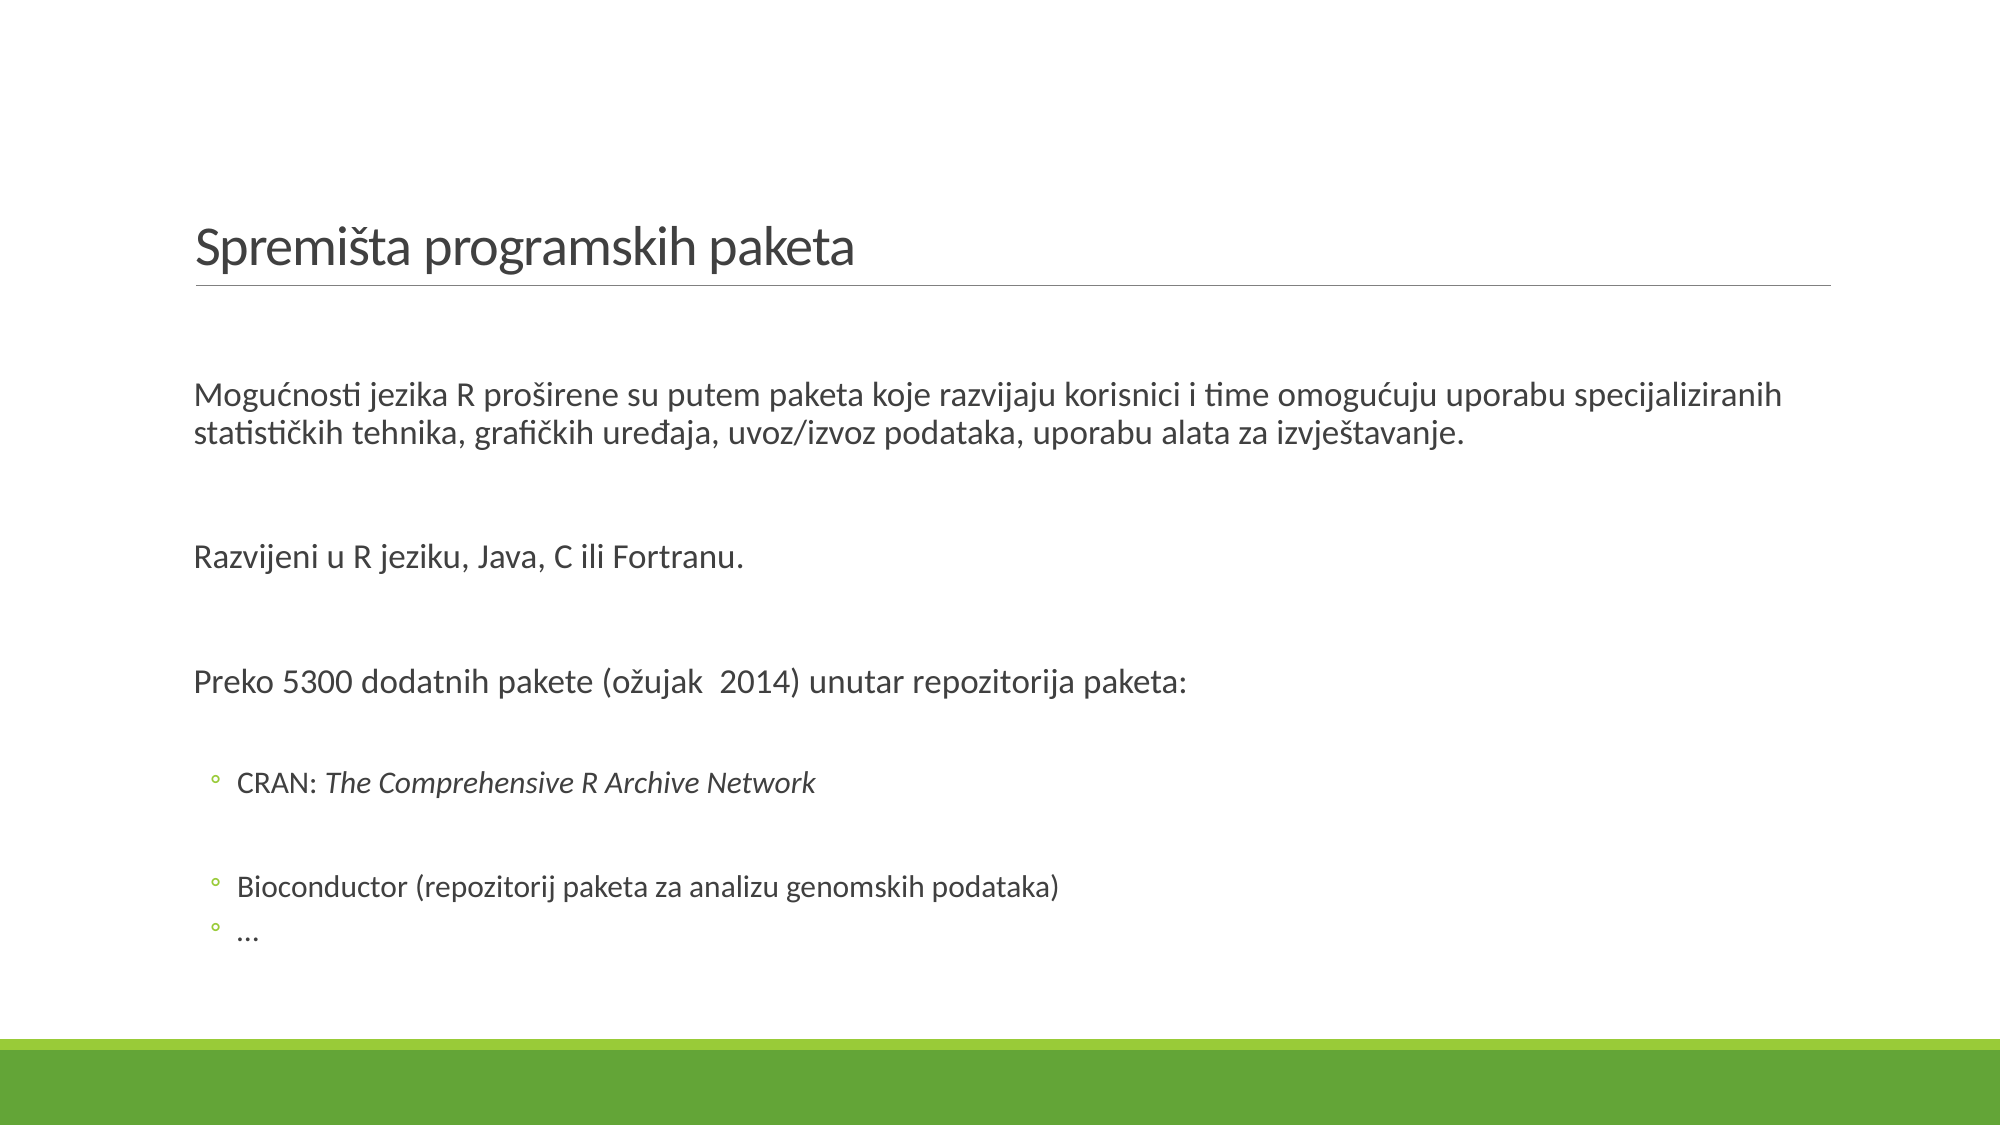

# Spremišta programskih paketa

Mogućnosti jezika R proširene su putem paketa koje razvijaju korisnici i time omogućuju uporabu specijaliziranih statističkih tehnika, grafičkih uređaja, uvoz/izvoz podataka, uporabu alata za izvještavanje.

Razvijeni u R jeziku, Java, C ili Fortranu.

Preko 5300 dodatnih pakete (ožujak  2014) unutar repozitorija paketa:

CRAN: The Comprehensive R Archive Network

Bioconductor (repozitorij paketa za analizu genomskih podataka)
…